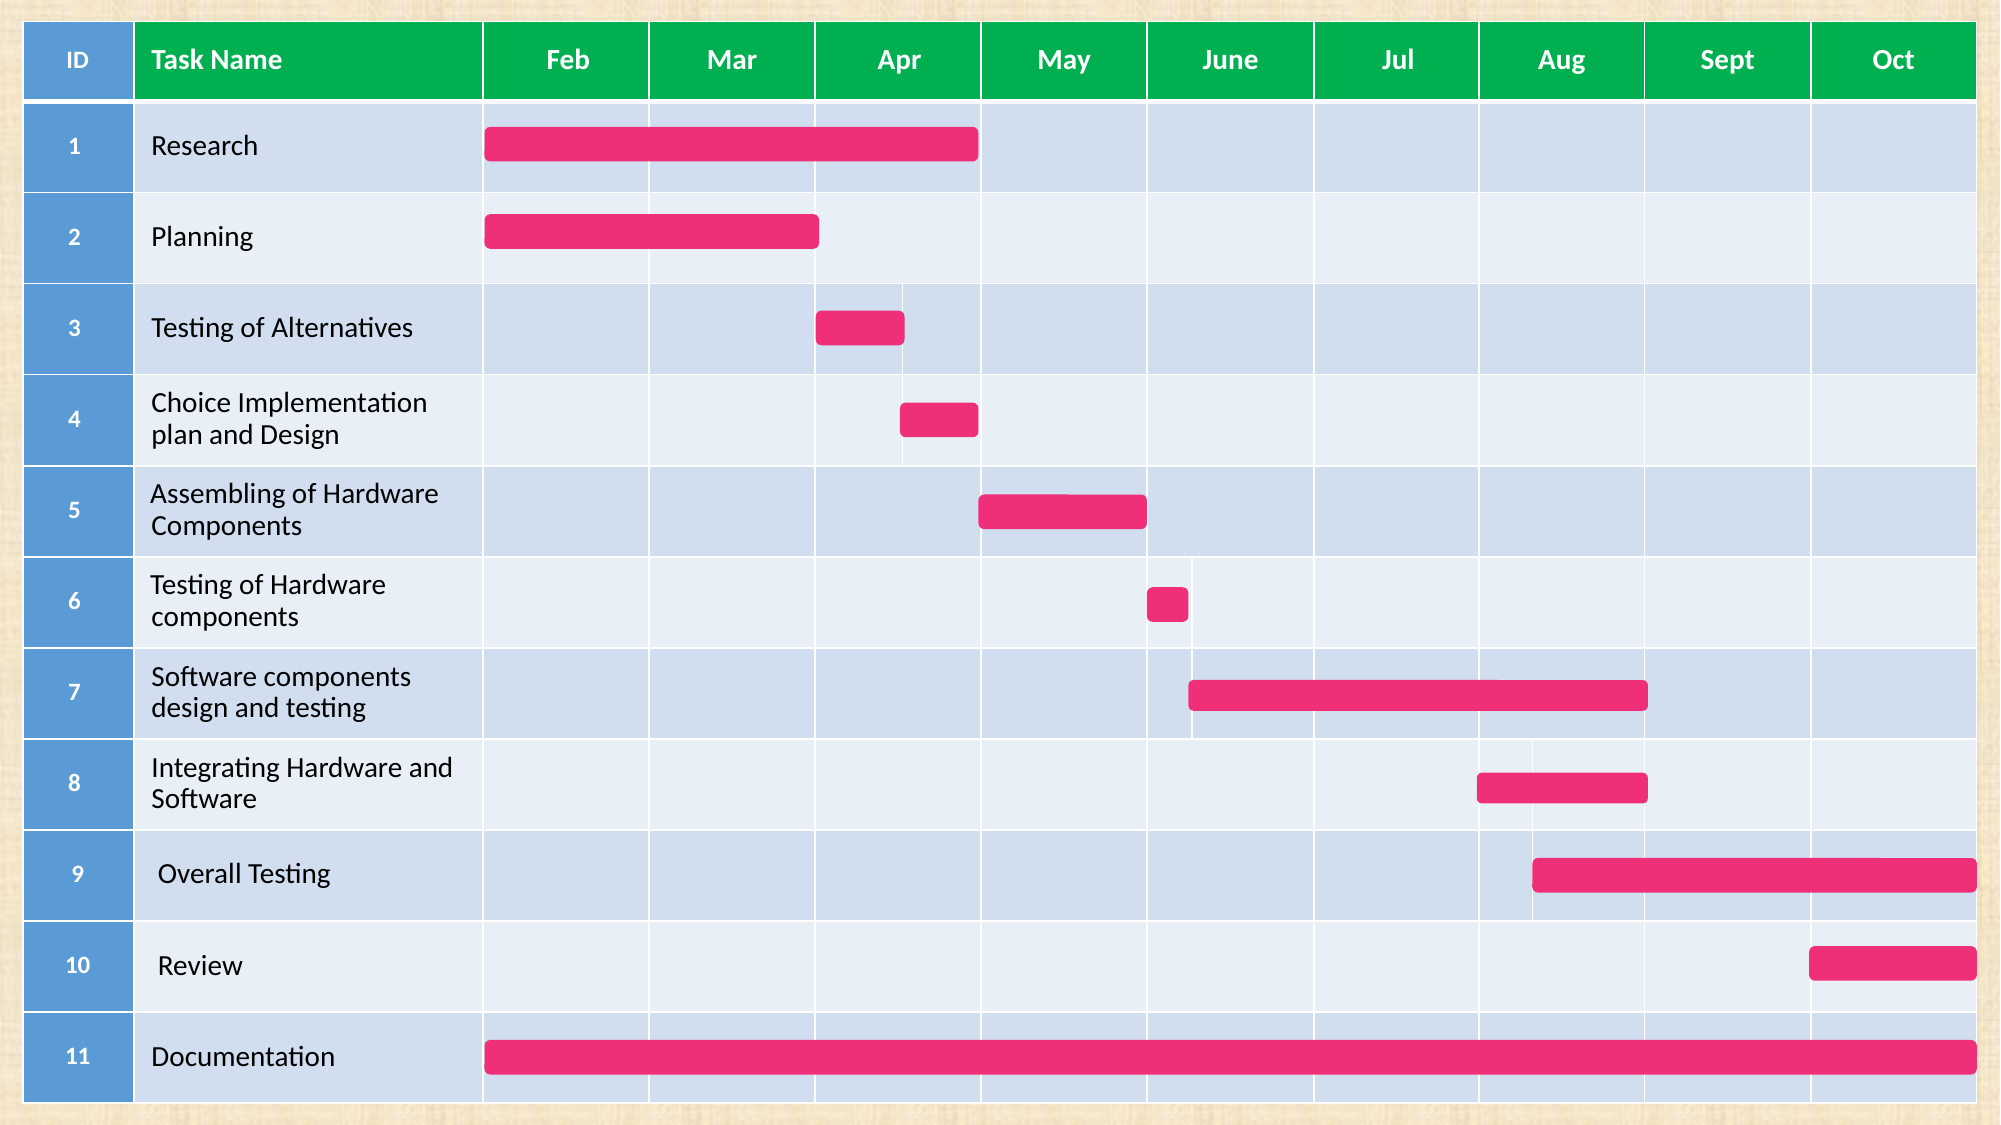

| ID | Task Name | Feb | Mar | Apr |  | May | June |  | Jul | Aug |  | Sept | Oct |
| --- | --- | --- | --- | --- | --- | --- | --- | --- | --- | --- | --- | --- | --- |
| 1 | Research |  |  |  |  |  |  |  |  |  |  |  |  |
| 2 | Planning |  |  |  |  |  |  |  |  |  |  |  |  |
| 3 | Testing of Alternatives |  |  |  |  |  |  |  |  |  |  |  |  |
| 4 | Choice Implementation plan and Design |  |  |  |  |  |  |  |  |  |  |  |  |
| 5 | Assembling of Hardware Components |  |  |  |  |  |  |  |  |  |  |  |  |
| 6 | Testing of Hardware components |  |  |  |  |  |  |  |  |  |  |  |  |
| 7 | Software components design and testing |  |  |  |  |  |  |  |  |  |  |  |  |
| 8 | Integrating Hardware and Software |  |  |  |  |  |  |  |  |  |  |  |  |
| 9 | Overall Testing |  |  |  |  |  |  |  |  |  |  |  |  |
| 10 | Review |  |  |  |  |  |  |  |  |  |  |  |  |
| 11 | Documentation |  |  |  |  |  |  |  |  |  |  |  |  |